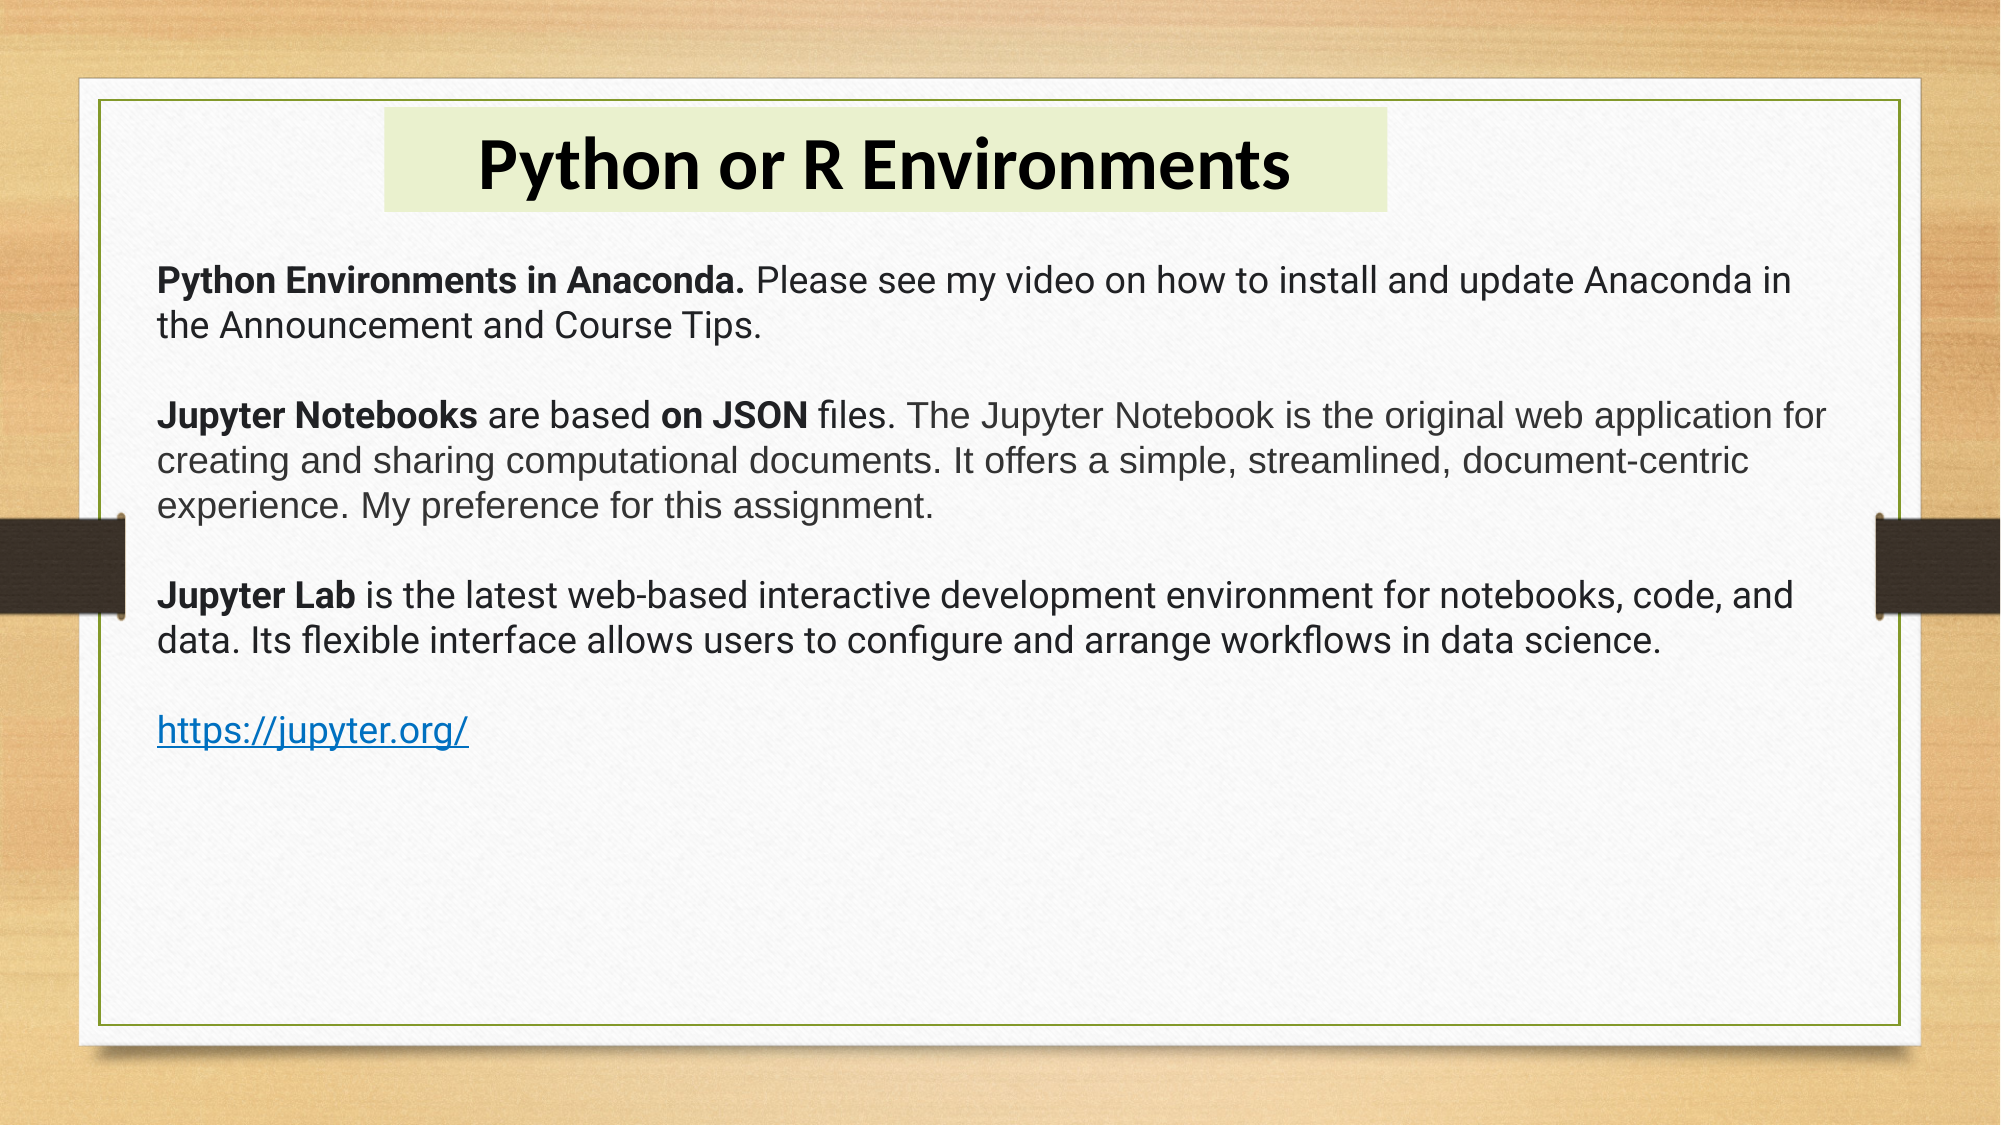

Python or R Environments
Python Environments in Anaconda. Please see my video on how to install and update Anaconda in the Announcement and Course Tips.

Jupyter Notebooks are based on JSON files. The Jupyter Notebook is the original web application for creating and sharing computational documents. It offers a simple, streamlined, document-centric experience. My preference for this assignment.

Jupyter Lab is the latest web-based interactive development environment for notebooks, code, and data. Its flexible interface allows users to configure and arrange workflows in data science.

https://jupyter.org/